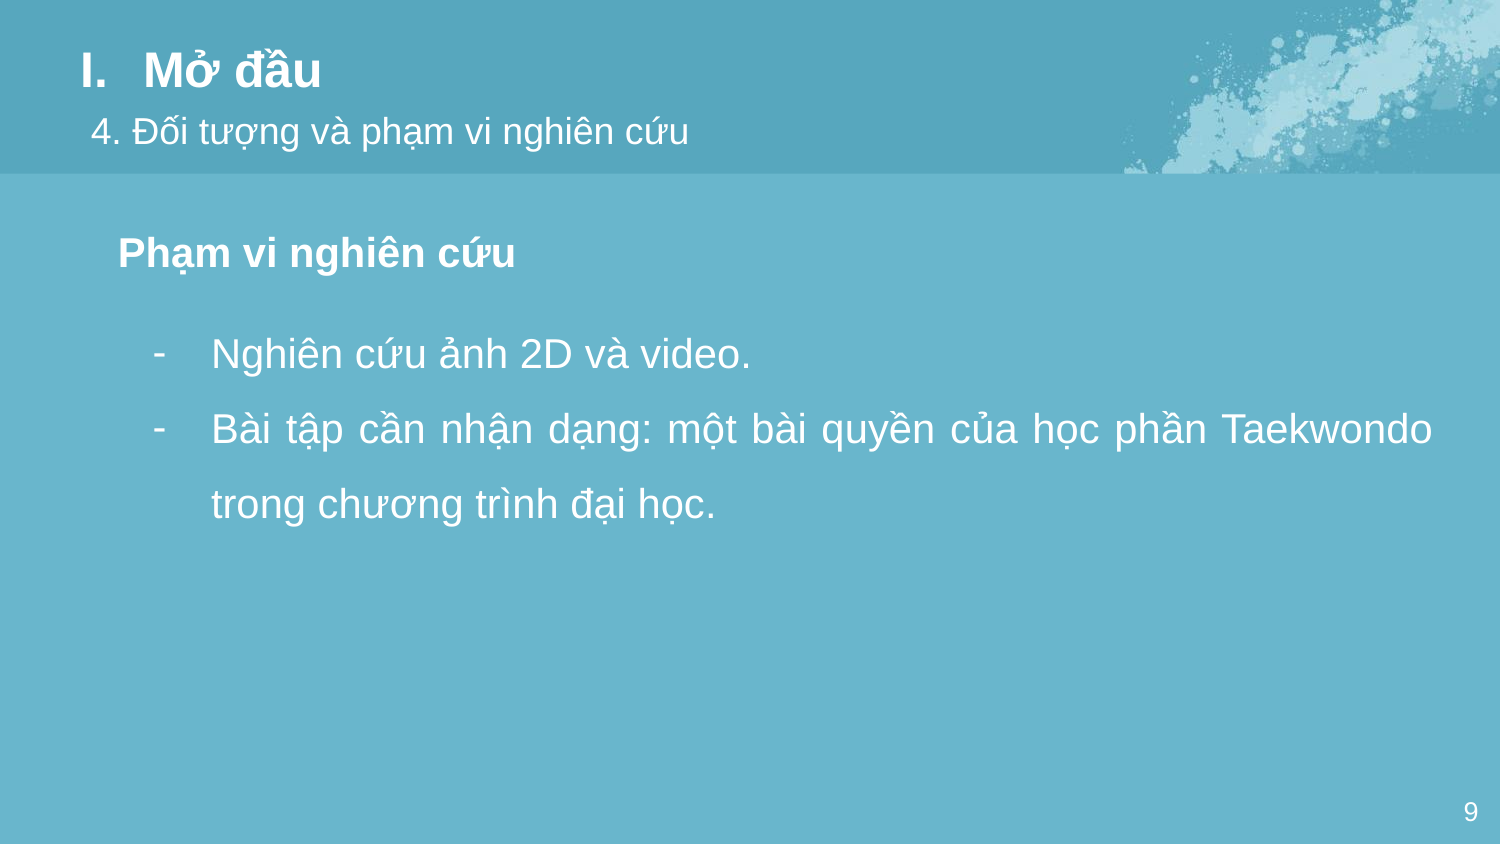

Mở đầu
4. Đối tượng và phạm vi nghiên cứu
Phạm vi nghiên cứu
Nghiên cứu ảnh 2D và video.
Bài tập cần nhận dạng: một bài quyền của học phần Taekwondo trong chương trình đại học.
9